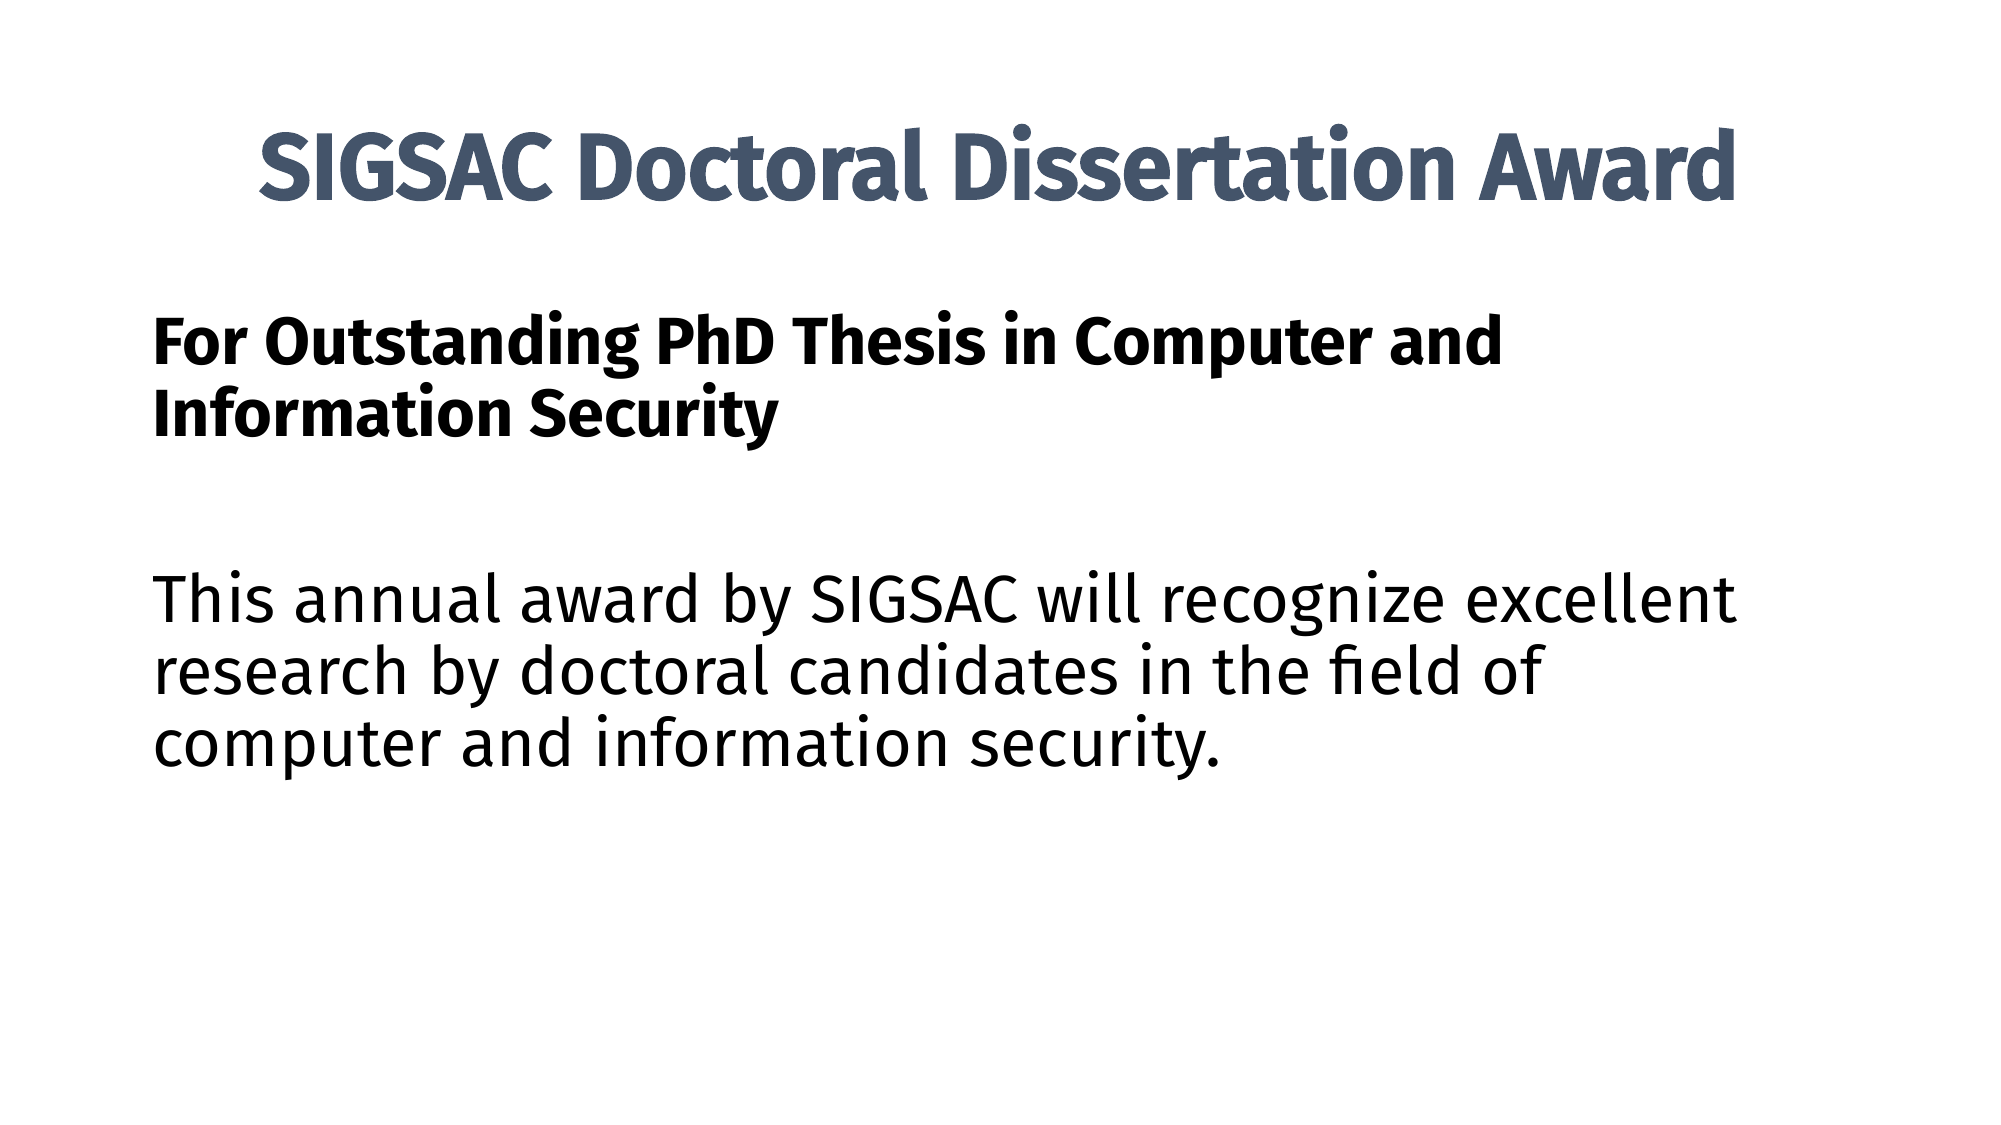

# SIGSAC Doctoral Dissertation Award
For Outstanding PhD Thesis in Computer and Information Security

This annual award by SIGSAC will recognize excellent research by doctoral candidates in the field of computer and information security.